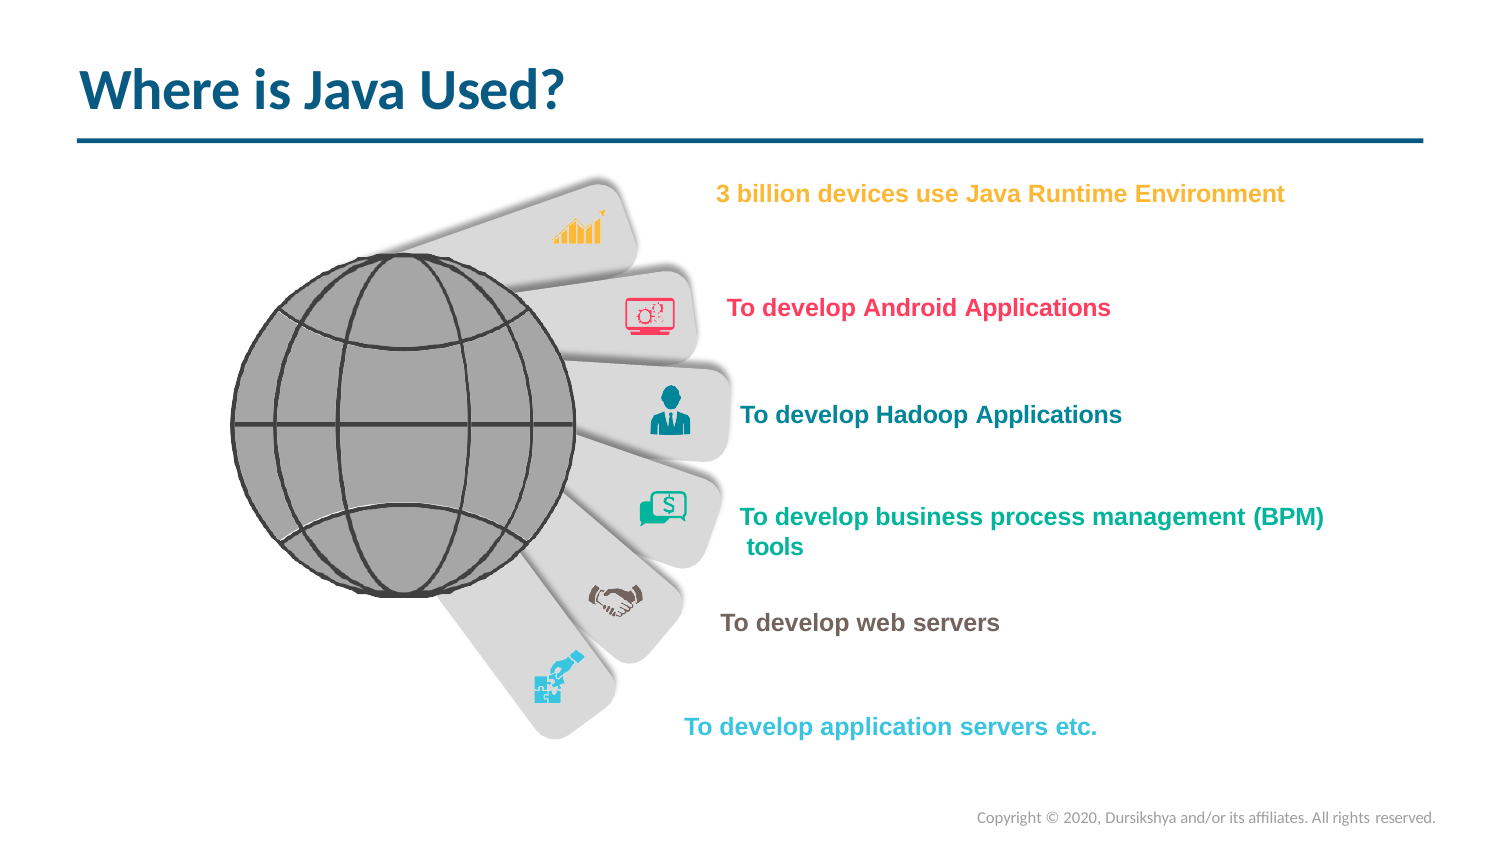

# Where is Java Used?

3 billion devices use Java Runtime Environment
To develop Android Applications
To develop Hadoop Applications

To develop business process management (BPM)  tools

To develop web servers

To develop application servers etc.
Copyright © 2020, Dursikshya and/or its affiliates. All rights reserved.